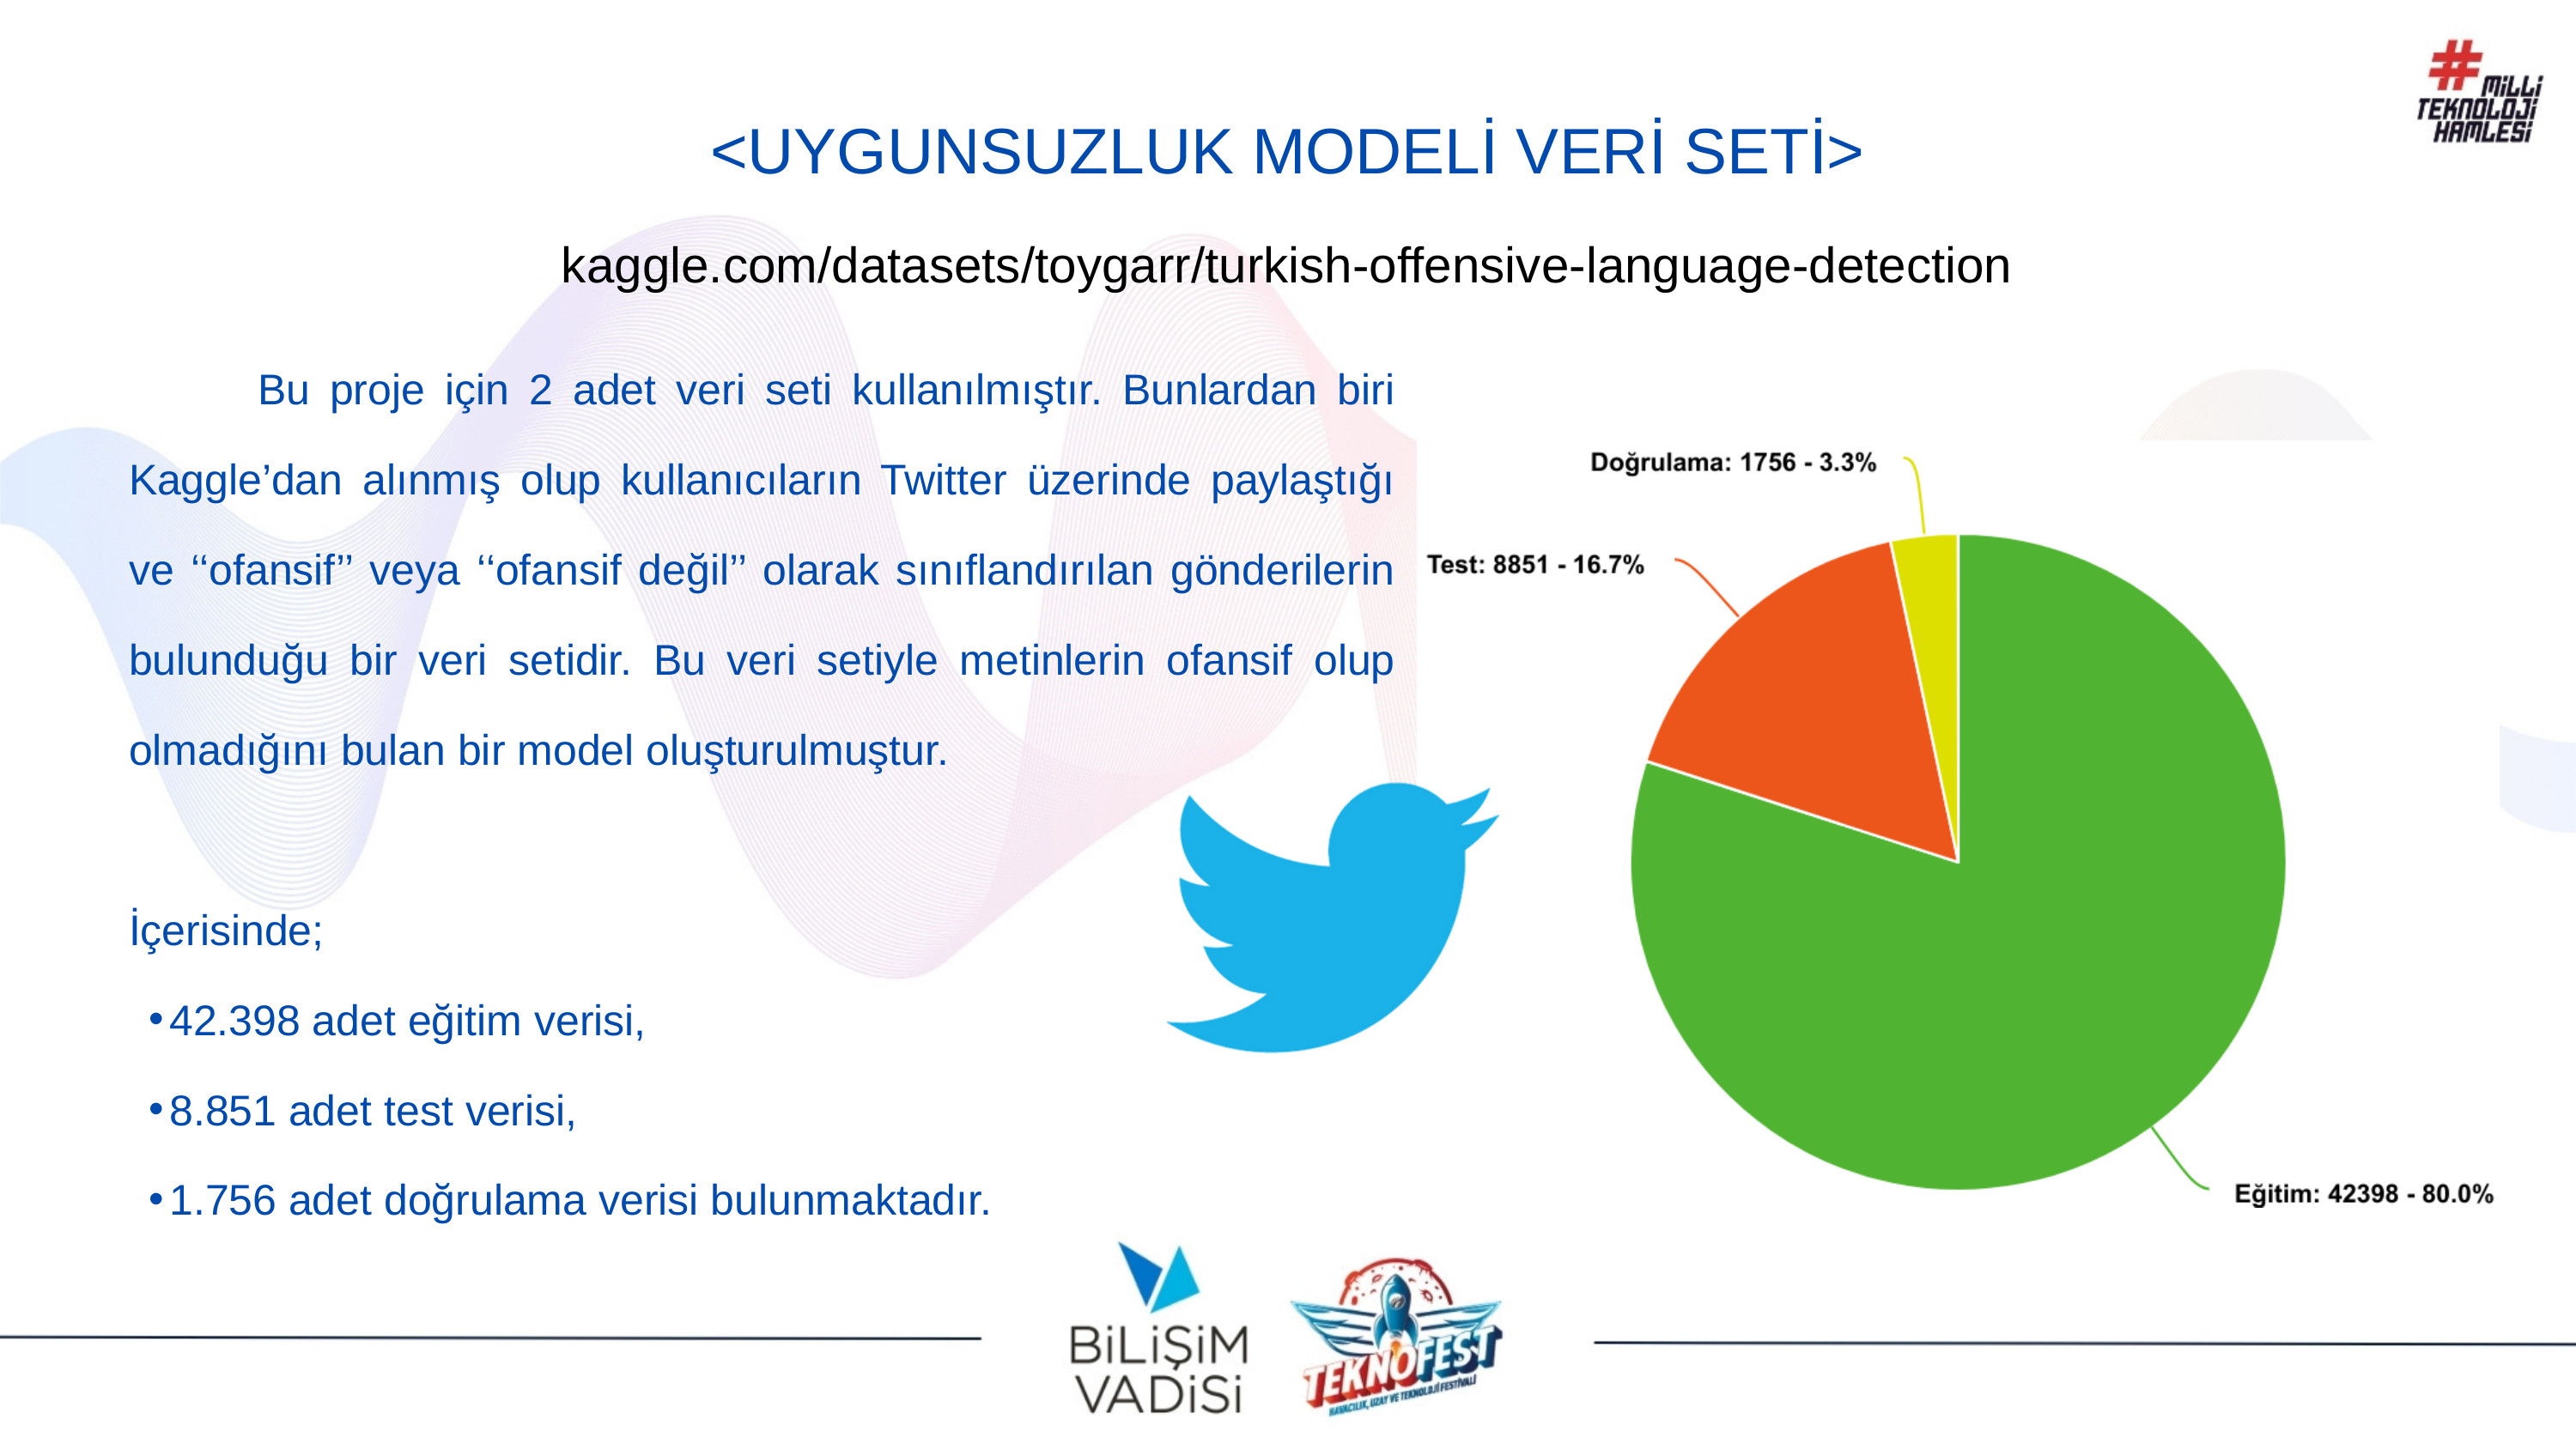

<UYGUNSUZLUK MODELİ VERİ SETİ>
kaggle.com/datasets/toygarr/turkish-offensive-language-detection
	Bu proje için 2 adet veri seti kullanılmıştır. Bunlardan biri Kaggle’dan alınmış olup kullanıcıların Twitter üzerinde paylaştığı ve ‘‘ofansif’’ veya ‘‘ofansif değil’’ olarak sınıflandırılan gönderilerin bulunduğu bir veri setidir. Bu veri setiyle metinlerin ofansif olup olmadığını bulan bir model oluşturulmuştur.

İçerisinde;
42.398 adet eğitim verisi,
8.851 adet test verisi,
1.756 adet doğrulama verisi bulunmaktadır.